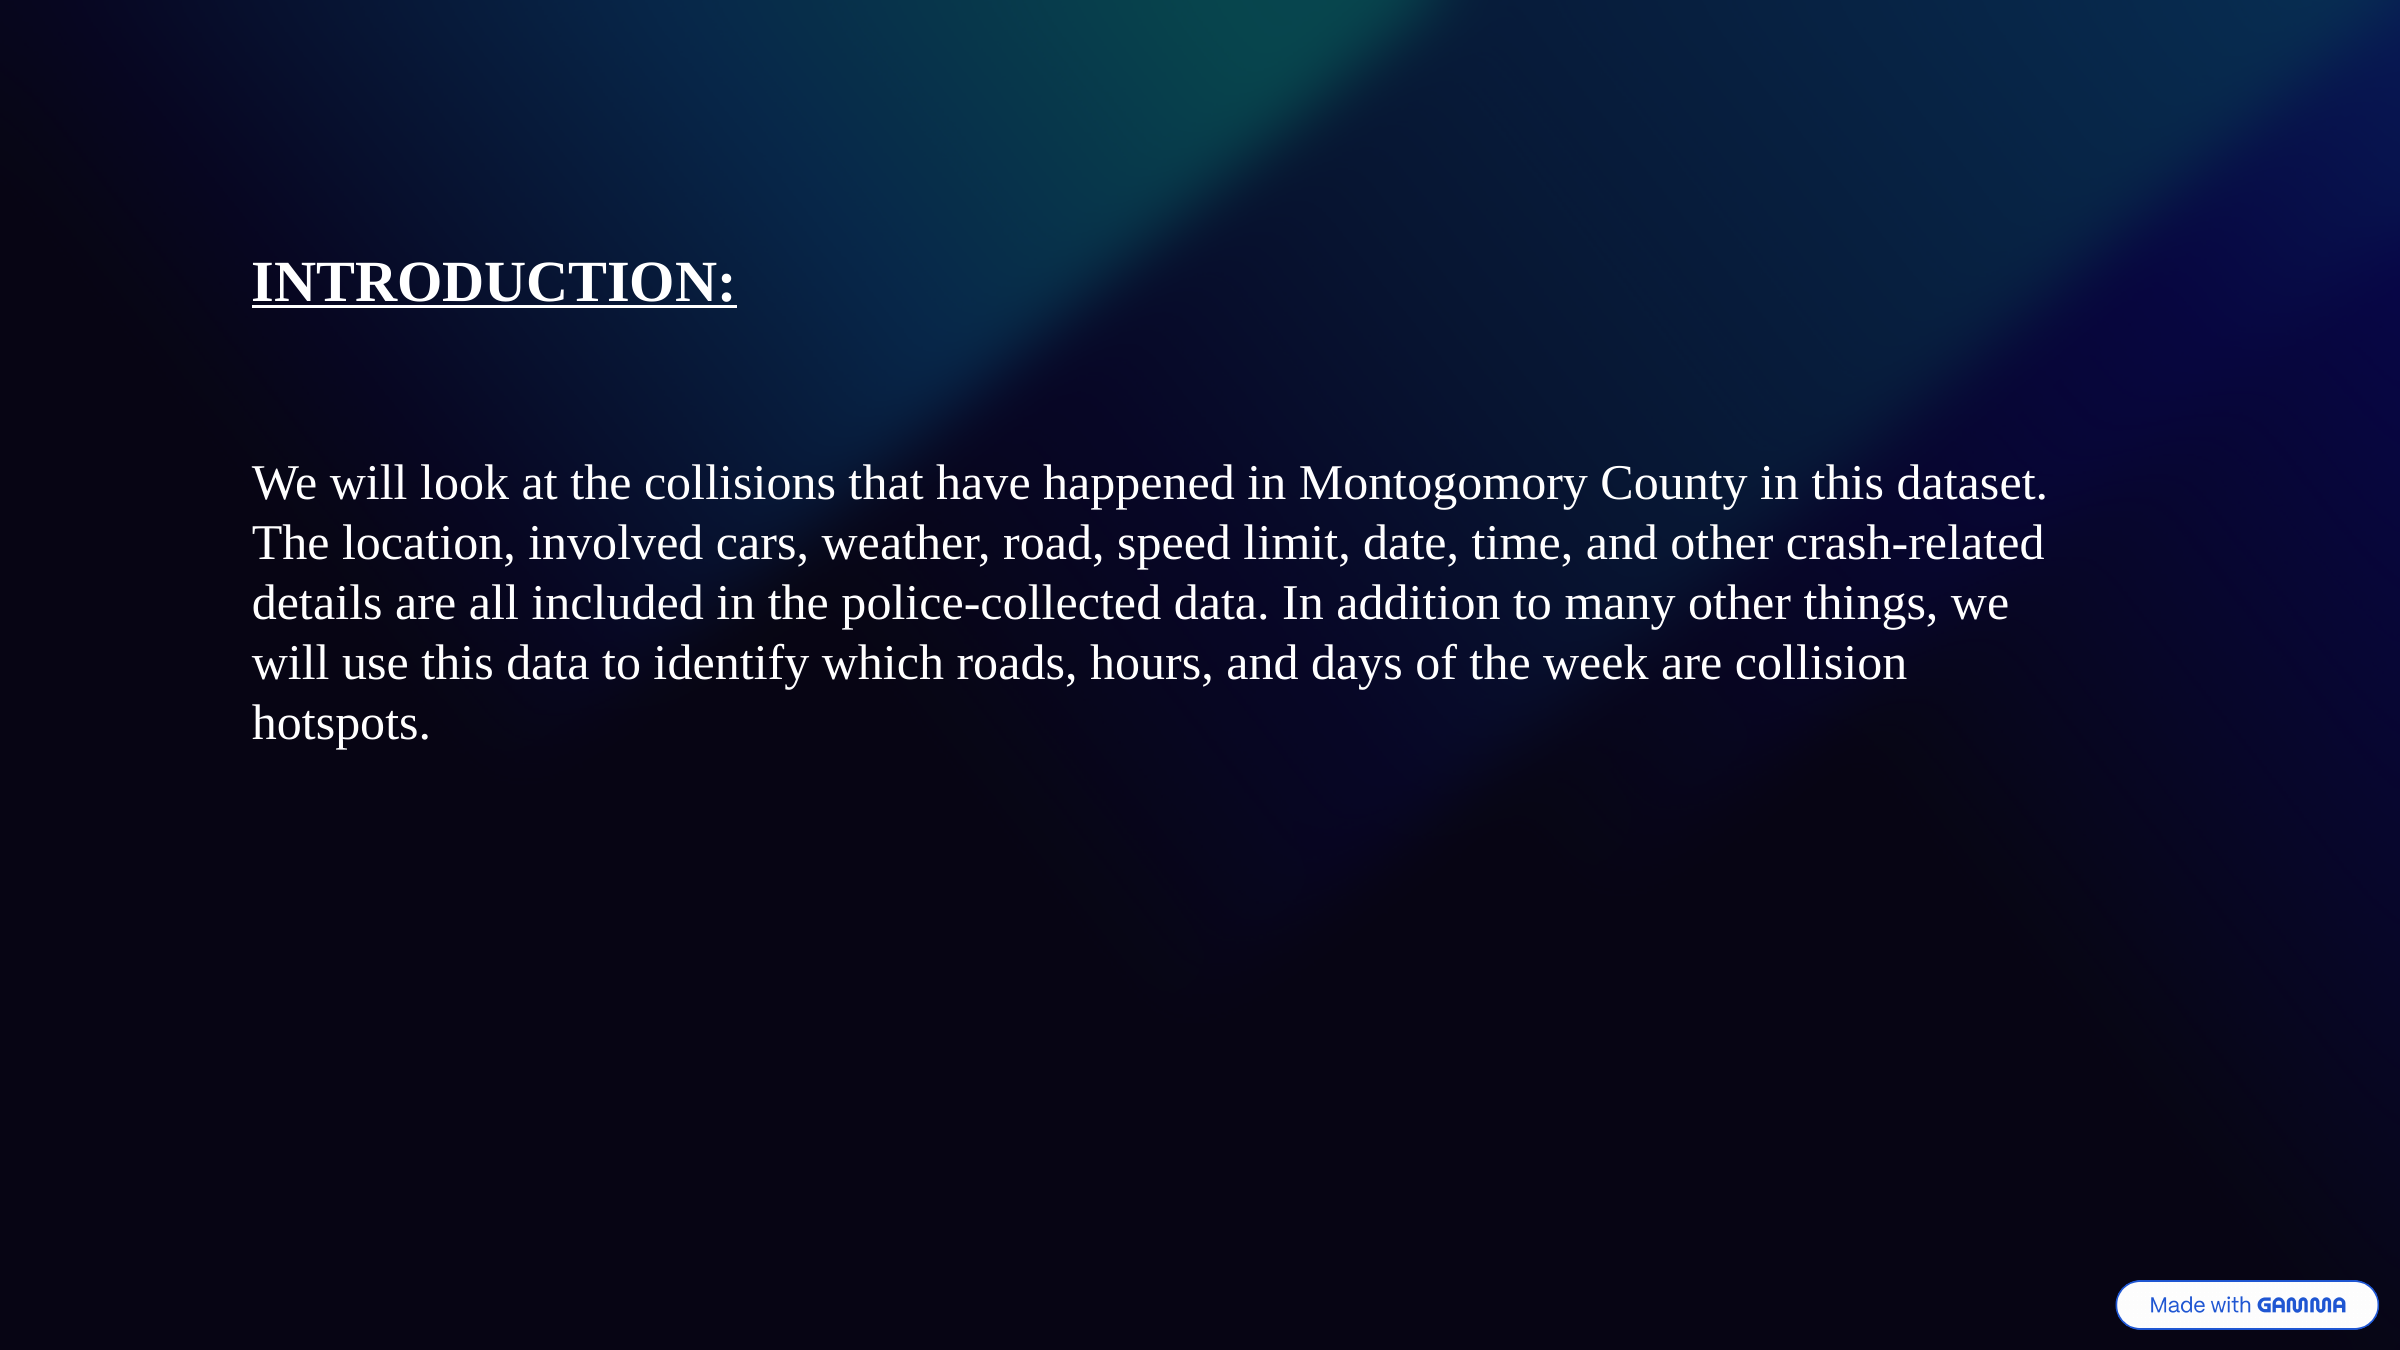

INTRODUCTION:
We will look at the collisions that have happened in Montogomory County in this dataset. The location, involved cars, weather, road, speed limit, date, time, and other crash-related details are all included in the police-collected data. In addition to many other things, we will use this data to identify which roads, hours, and days of the week are collision hotspots.